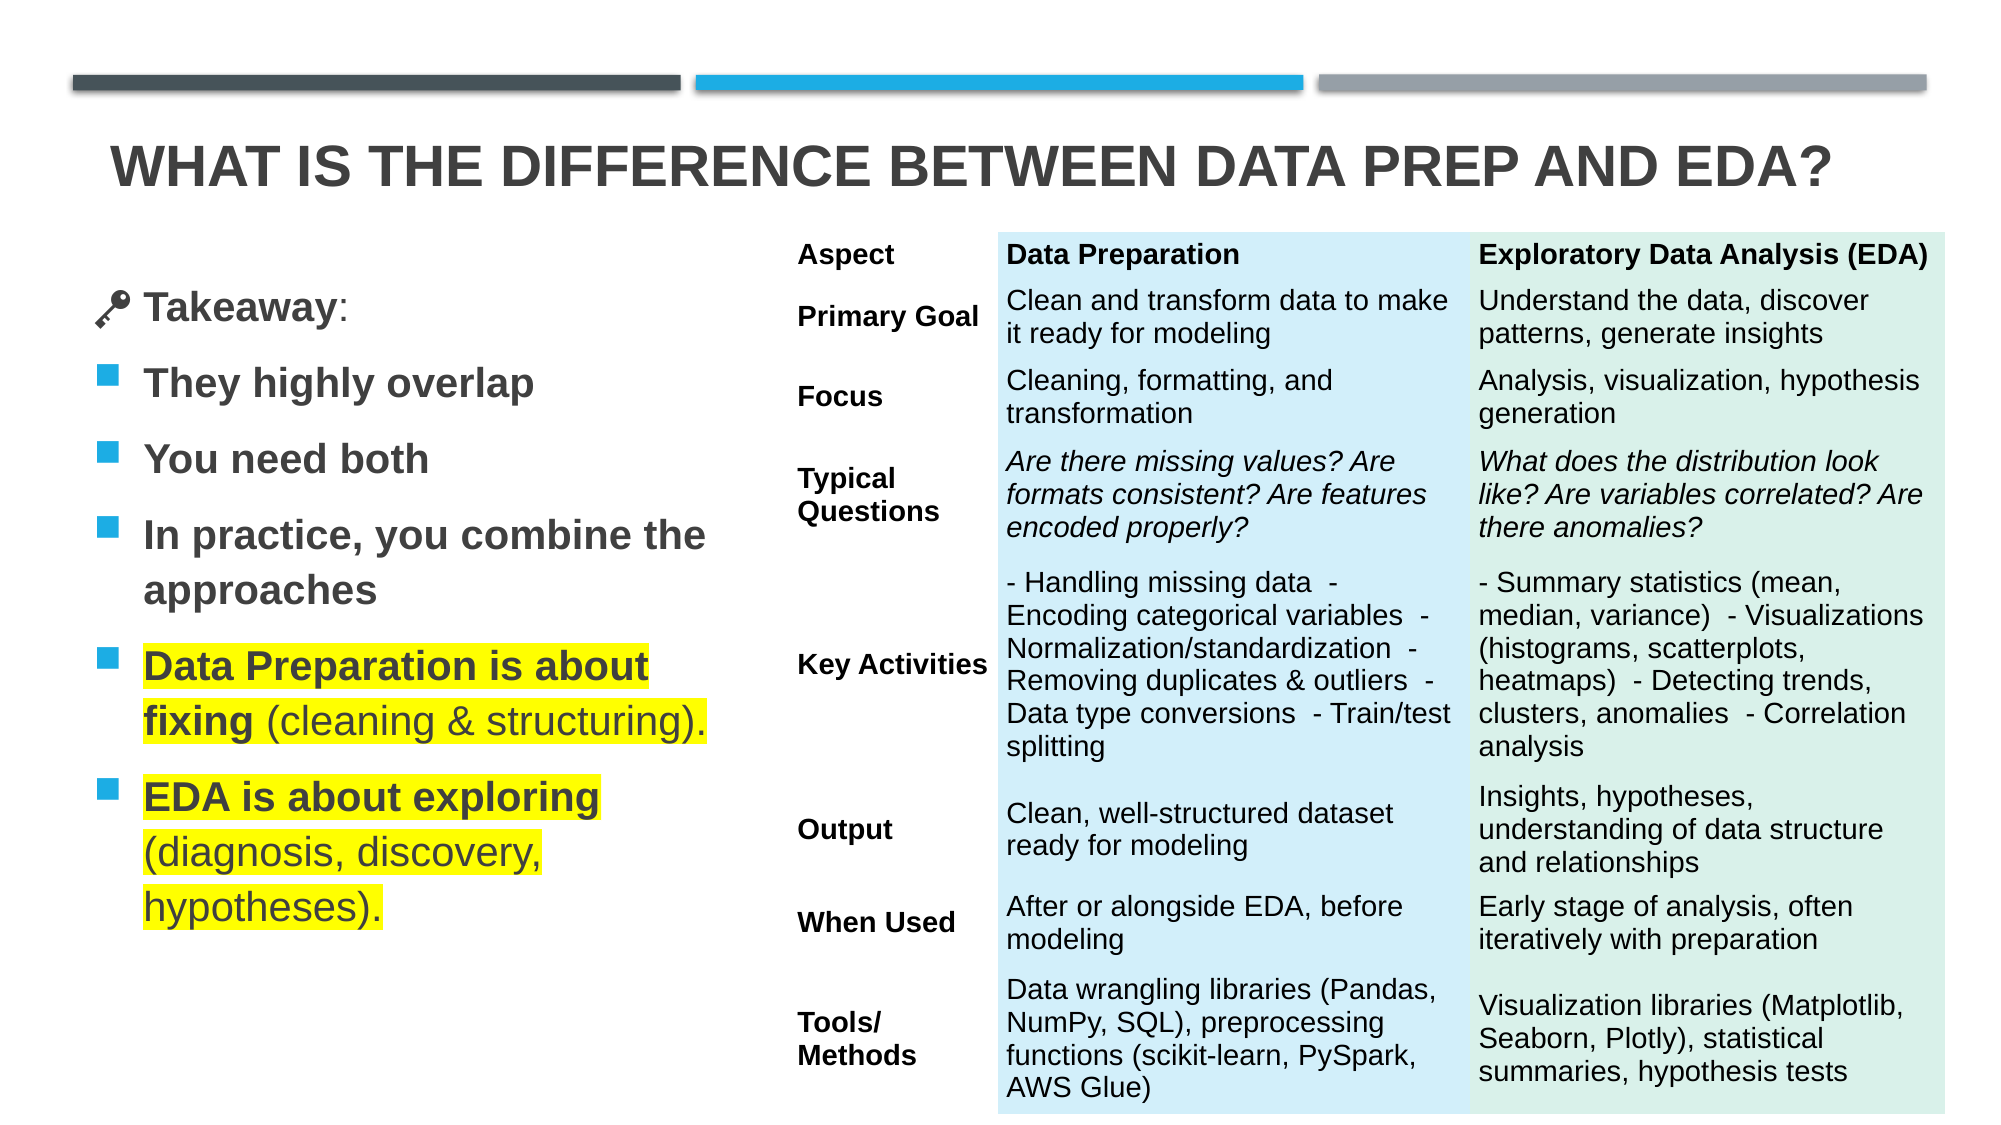

# What is the difference between Data Prep and EDA?
| Aspect | Data Preparation | Exploratory Data Analysis (EDA) |
| --- | --- | --- |
| Primary Goal | Clean and transform data to make it ready for modeling | Understand the data, discover patterns, generate insights |
| Focus | Cleaning, formatting, and transformation | Analysis, visualization, hypothesis generation |
| Typical Questions | Are there missing values? Are formats consistent? Are features encoded properly? | What does the distribution look like? Are variables correlated? Are there anomalies? |
| Key Activities | - Handling missing data  - Encoding categorical variables  - Normalization/standardization  - Removing duplicates & outliers  - Data type conversions  - Train/test splitting | - Summary statistics (mean, median, variance)  - Visualizations (histograms, scatterplots, heatmaps)  - Detecting trends, clusters, anomalies  - Correlation analysis |
| Output | Clean, well-structured dataset ready for modeling | Insights, hypotheses, understanding of data structure and relationships |
| When Used | After or alongside EDA, before modeling | Early stage of analysis, often iteratively with preparation |
| Tools/Methods | Data wrangling libraries (Pandas, NumPy, SQL), preprocessing functions (scikit-learn, PySpark, AWS Glue) | Visualization libraries (Matplotlib, Seaborn, Plotly), statistical summaries, hypothesis tests |
🔑 Takeaway:
They highly overlap
You need both
In practice, you combine the approaches
Data Preparation is about fixing (cleaning & structuring).
EDA is about exploring (diagnosis, discovery, hypotheses).

4